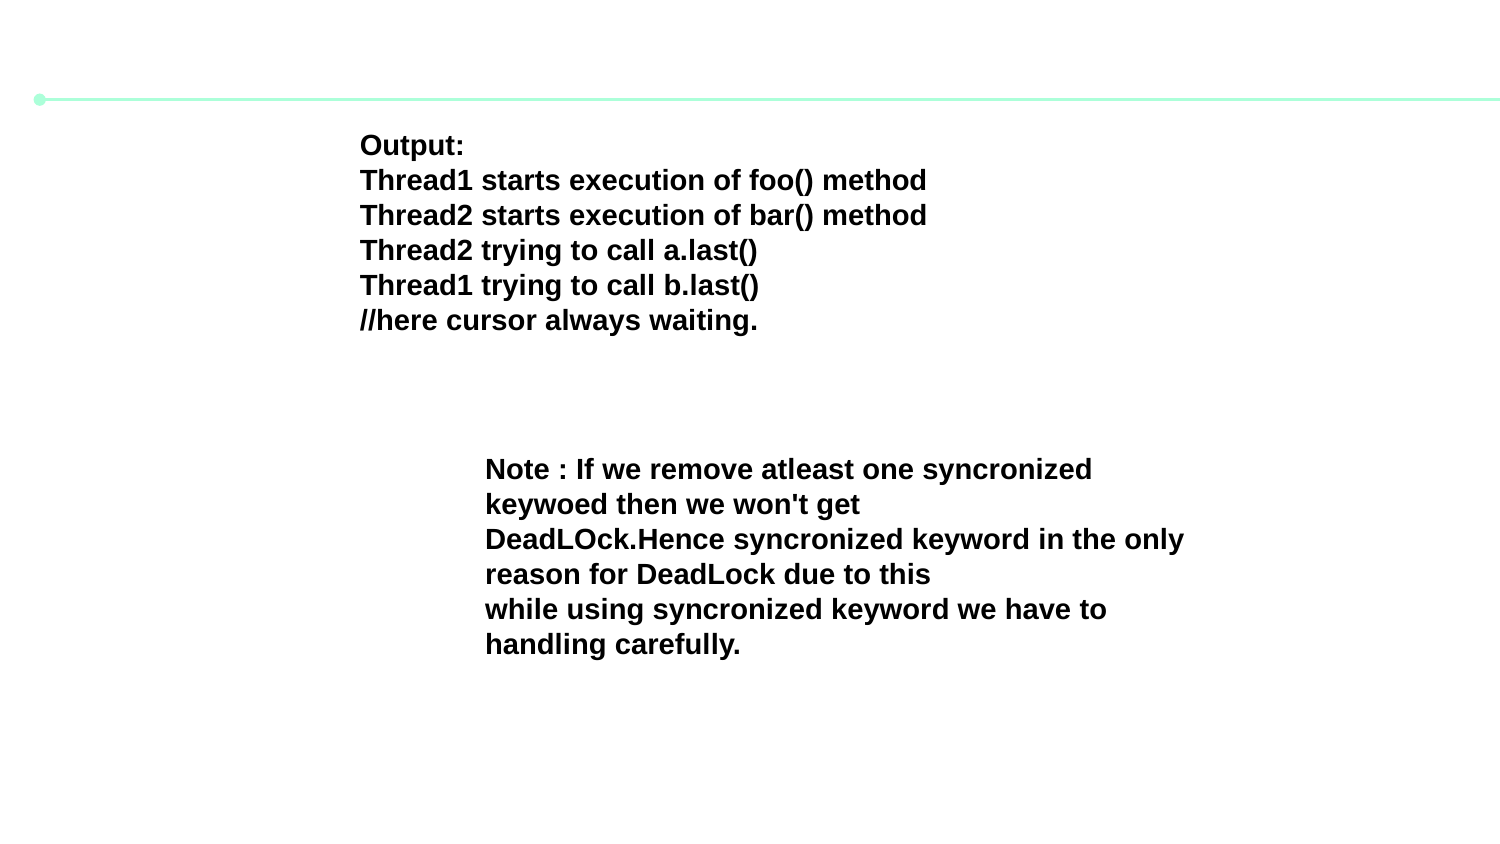

Output:
Thread1 starts execution of foo() method
Thread2 starts execution of bar() method
Thread2 trying to call a.last()
Thread1 trying to call b.last()
//here cursor always waiting.
Note : If we remove atleast one syncronized keywoed then we won't get
DeadLOck.Hence syncronized keyword in the only reason for DeadLock due to this
while using syncronized keyword we have to handling carefully.